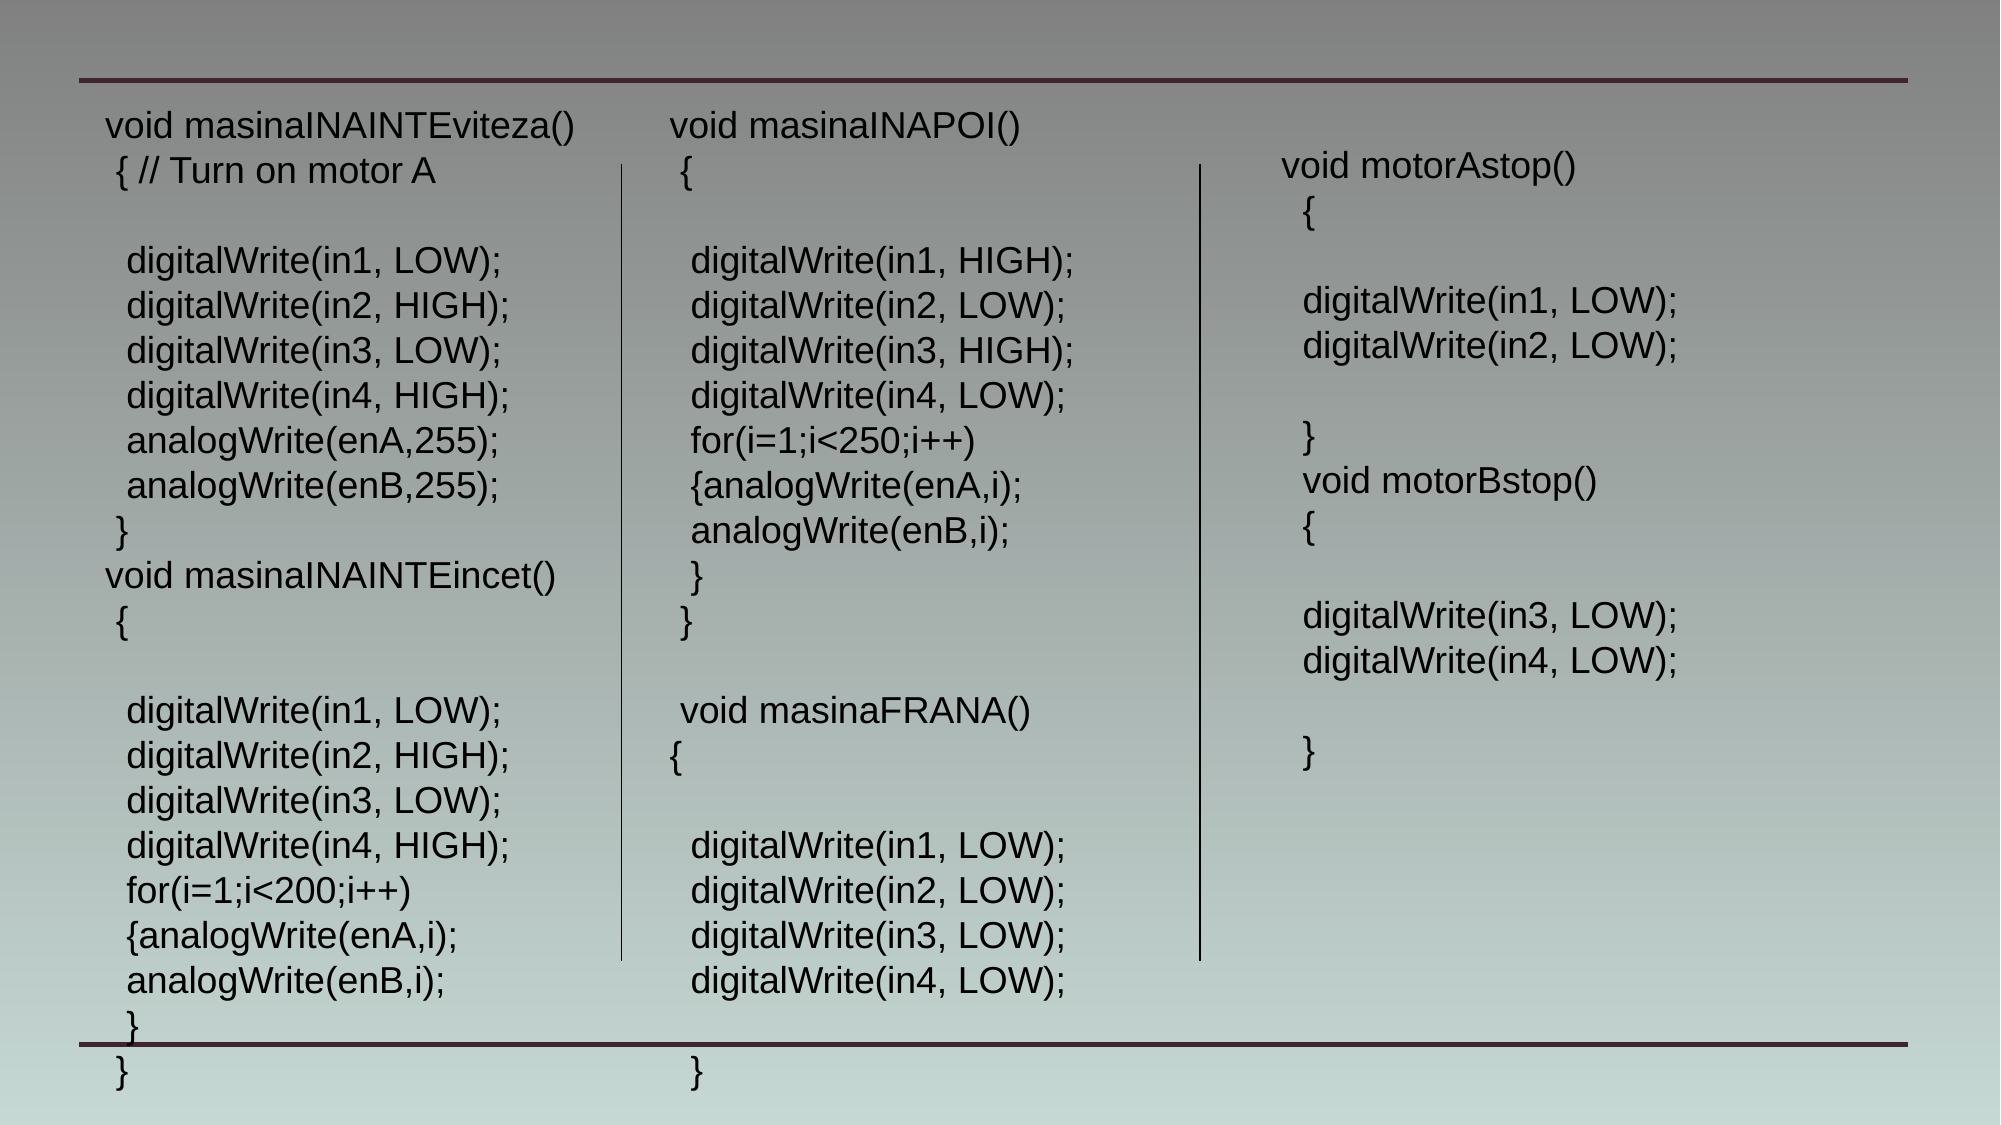

void masinaINAINTEviteza()
 { // Turn on motor A

  digitalWrite(in1, LOW);
  digitalWrite(in2, HIGH);
  digitalWrite(in3, LOW);
  digitalWrite(in4, HIGH);
  analogWrite(enA,255);
  analogWrite(enB,255);
 }
void masinaINAINTEincet()
 {

  digitalWrite(in1, LOW);
  digitalWrite(in2, HIGH);
  digitalWrite(in3, LOW);
  digitalWrite(in4, HIGH);
  for(i=1;i<200;i++)
  {analogWrite(enA,i);
  analogWrite(enB,i);
  }
 }
void masinaINAPOI()
 {

  digitalWrite(in1, HIGH);
  digitalWrite(in2, LOW);
  digitalWrite(in3, HIGH);
  digitalWrite(in4, LOW);
  for(i=1;i<250;i++)
  {analogWrite(enA,i);
  analogWrite(enB,i);
  }
 }

 void masinaFRANA()
{

  digitalWrite(in1, LOW);
  digitalWrite(in2, LOW);
  digitalWrite(in3, LOW);
  digitalWrite(in4, LOW);

  }
void motorAstop()
  {

  digitalWrite(in1, LOW);
  digitalWrite(in2, LOW);

  }
  void motorBstop()
  {

  digitalWrite(in3, LOW);
  digitalWrite(in4, LOW);

  }